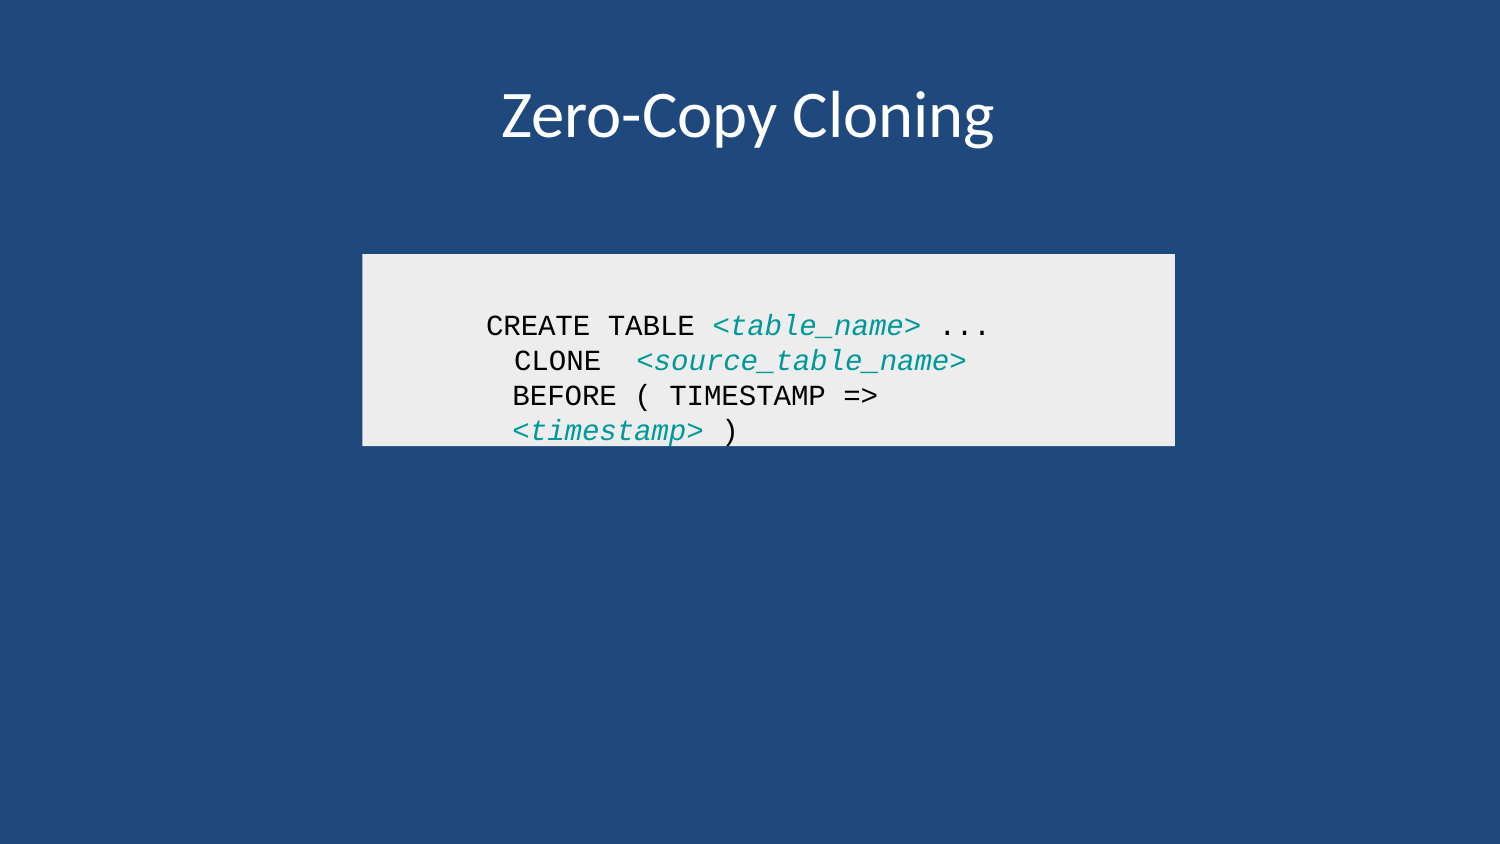

# Zero-Copy Cloning

CREATE TABLE <table_name> ...
CLONE	<source_table_name>
BEFORE ( TIMESTAMP => <timestamp> )